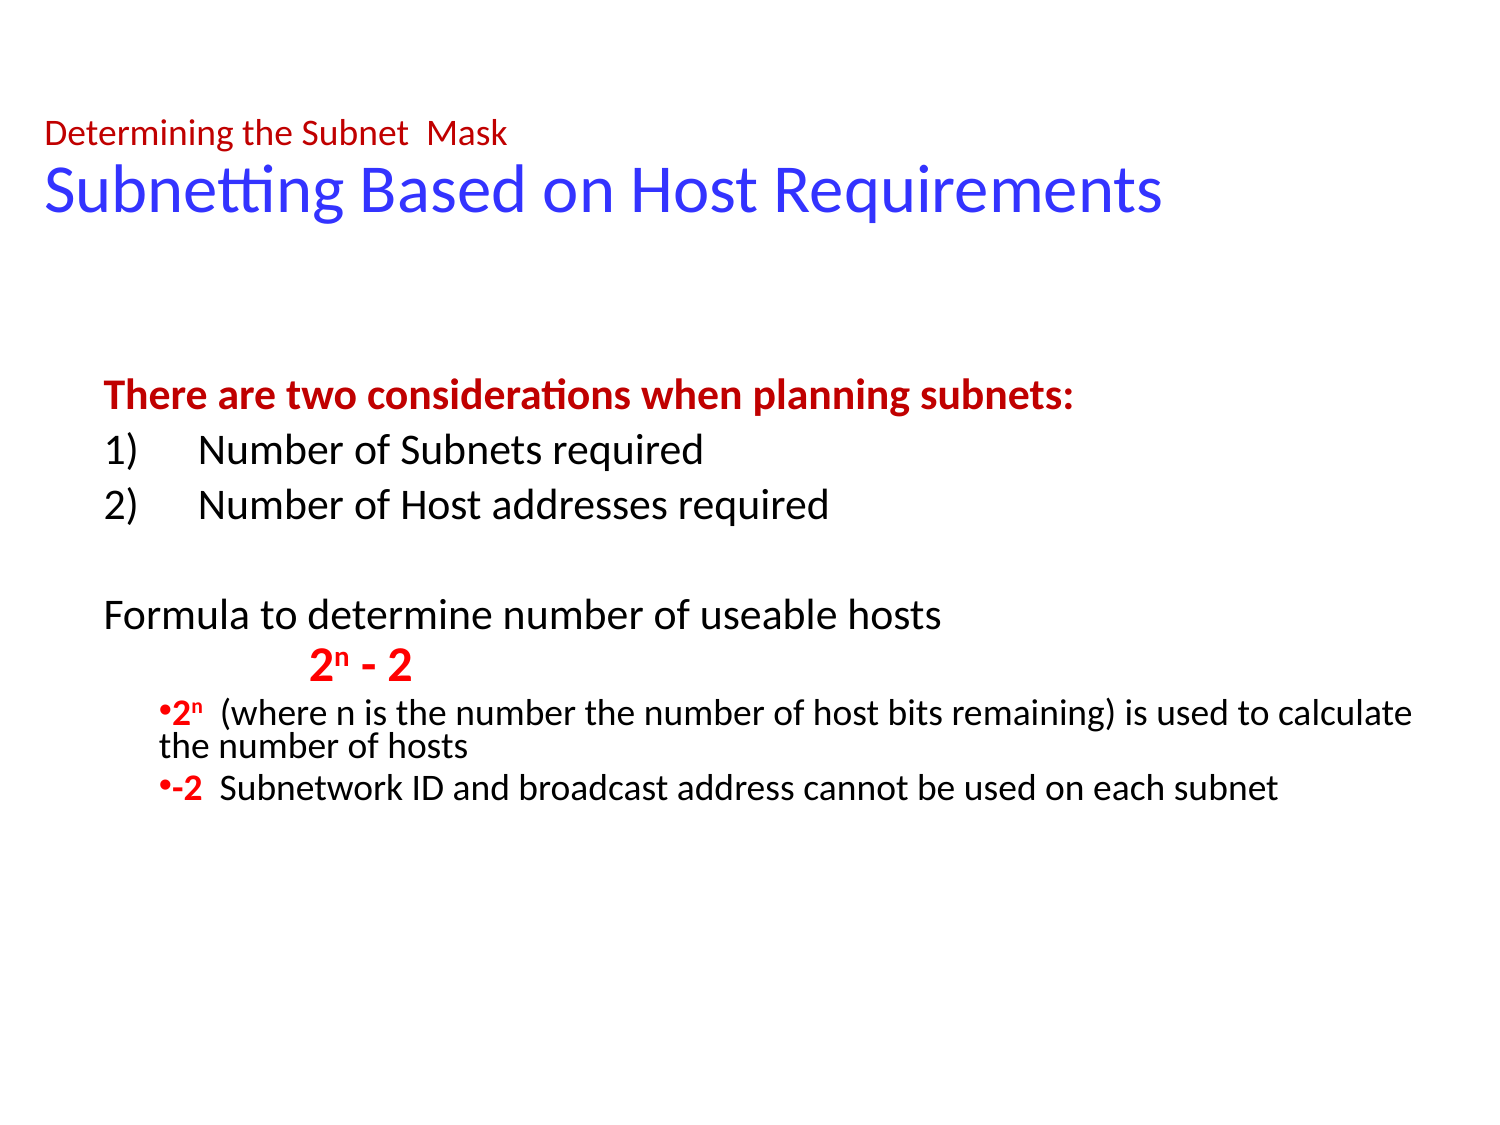

# Determining the Subnet  Mask Subnetting Based on Host Requirements

There are two considerations when planning subnets:
 Number of Subnets required
 Number of Host addresses required

Formula to determine number of useable hosts
	2n - 2
2n  (where n is the number the number of host bits remaining) is used to calculate the number of hosts
-2  Subnetwork ID and broadcast address cannot be used on each subnet